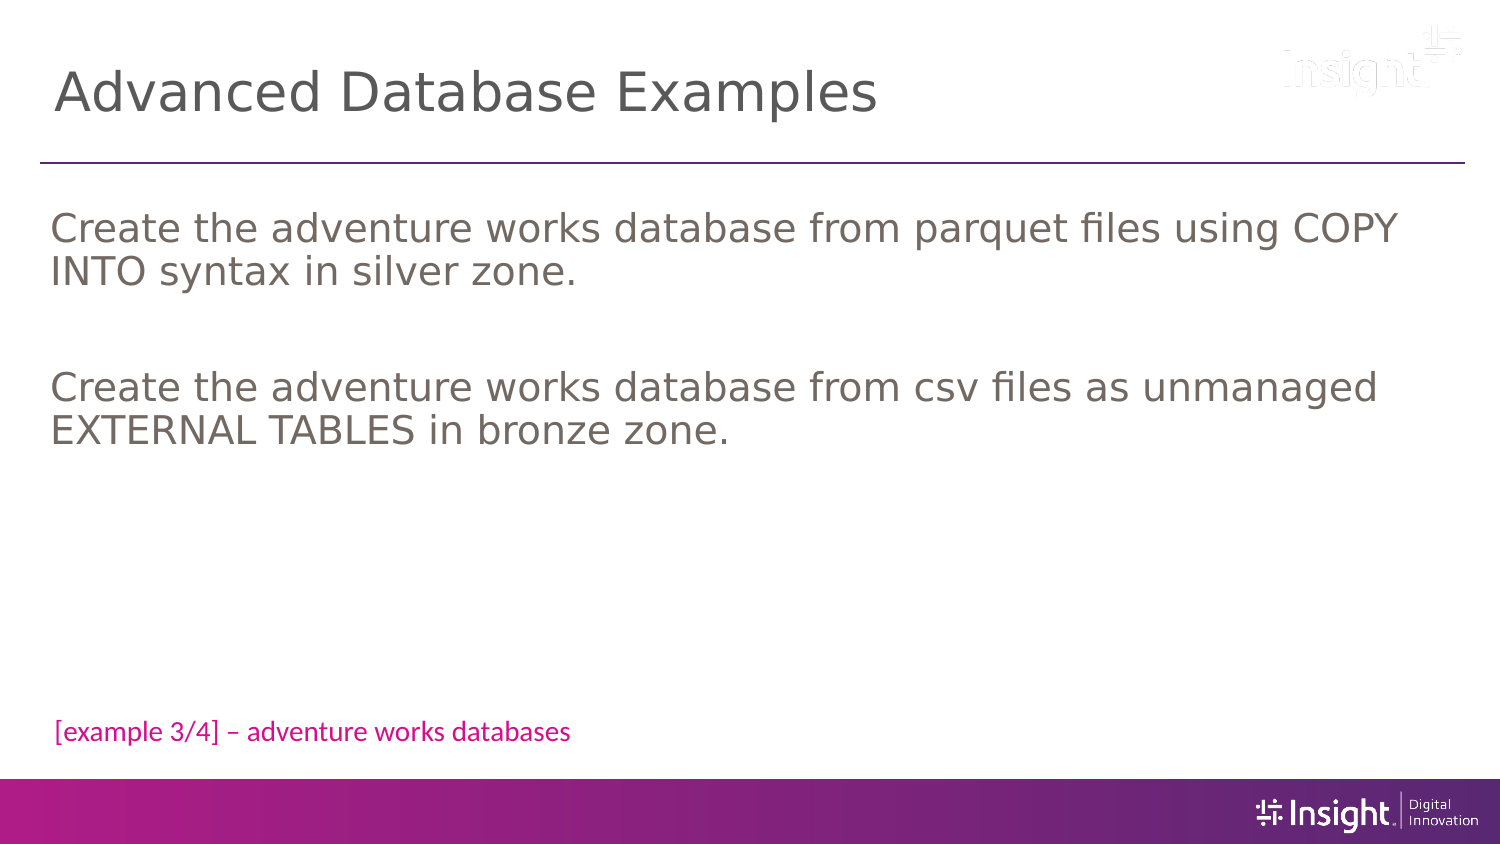

# Advanced Database Examples
Create the adventure works database from parquet files using COPY INTO syntax in silver zone.

Create the adventure works database from csv files as unmanaged EXTERNAL TABLES in bronze zone.

[example 3/4] – adventure works databases